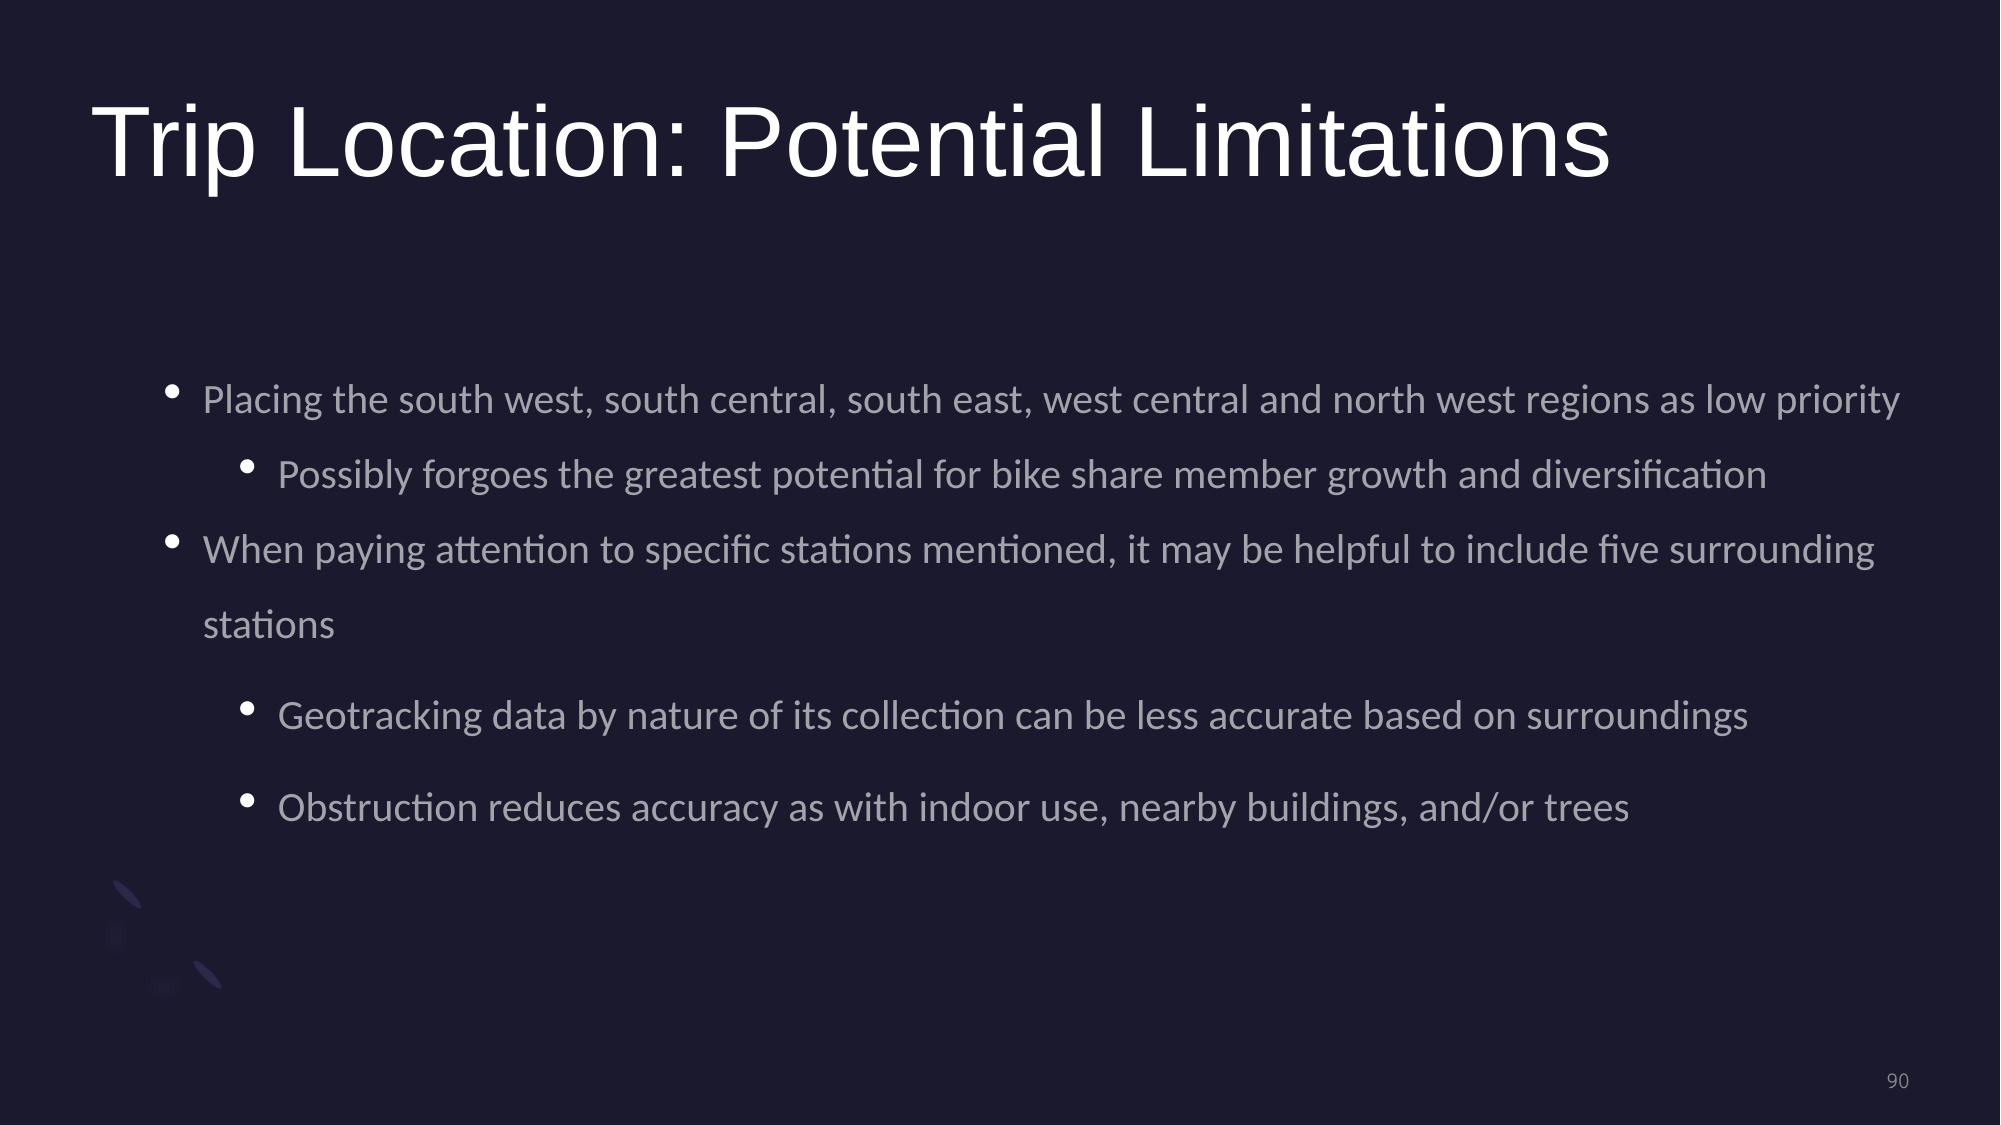

# Trip Location: Potential Limitations
Placing the south west, south central, south east, west central and north west regions as low priority
Possibly forgoes the greatest potential for bike share member growth and diversification
When paying attention to specific stations mentioned, it may be helpful to include five surrounding stations
Geotracking data by nature of its collection can be less accurate based on surroundings
Obstruction reduces accuracy as with indoor use, nearby buildings, and/or trees

90